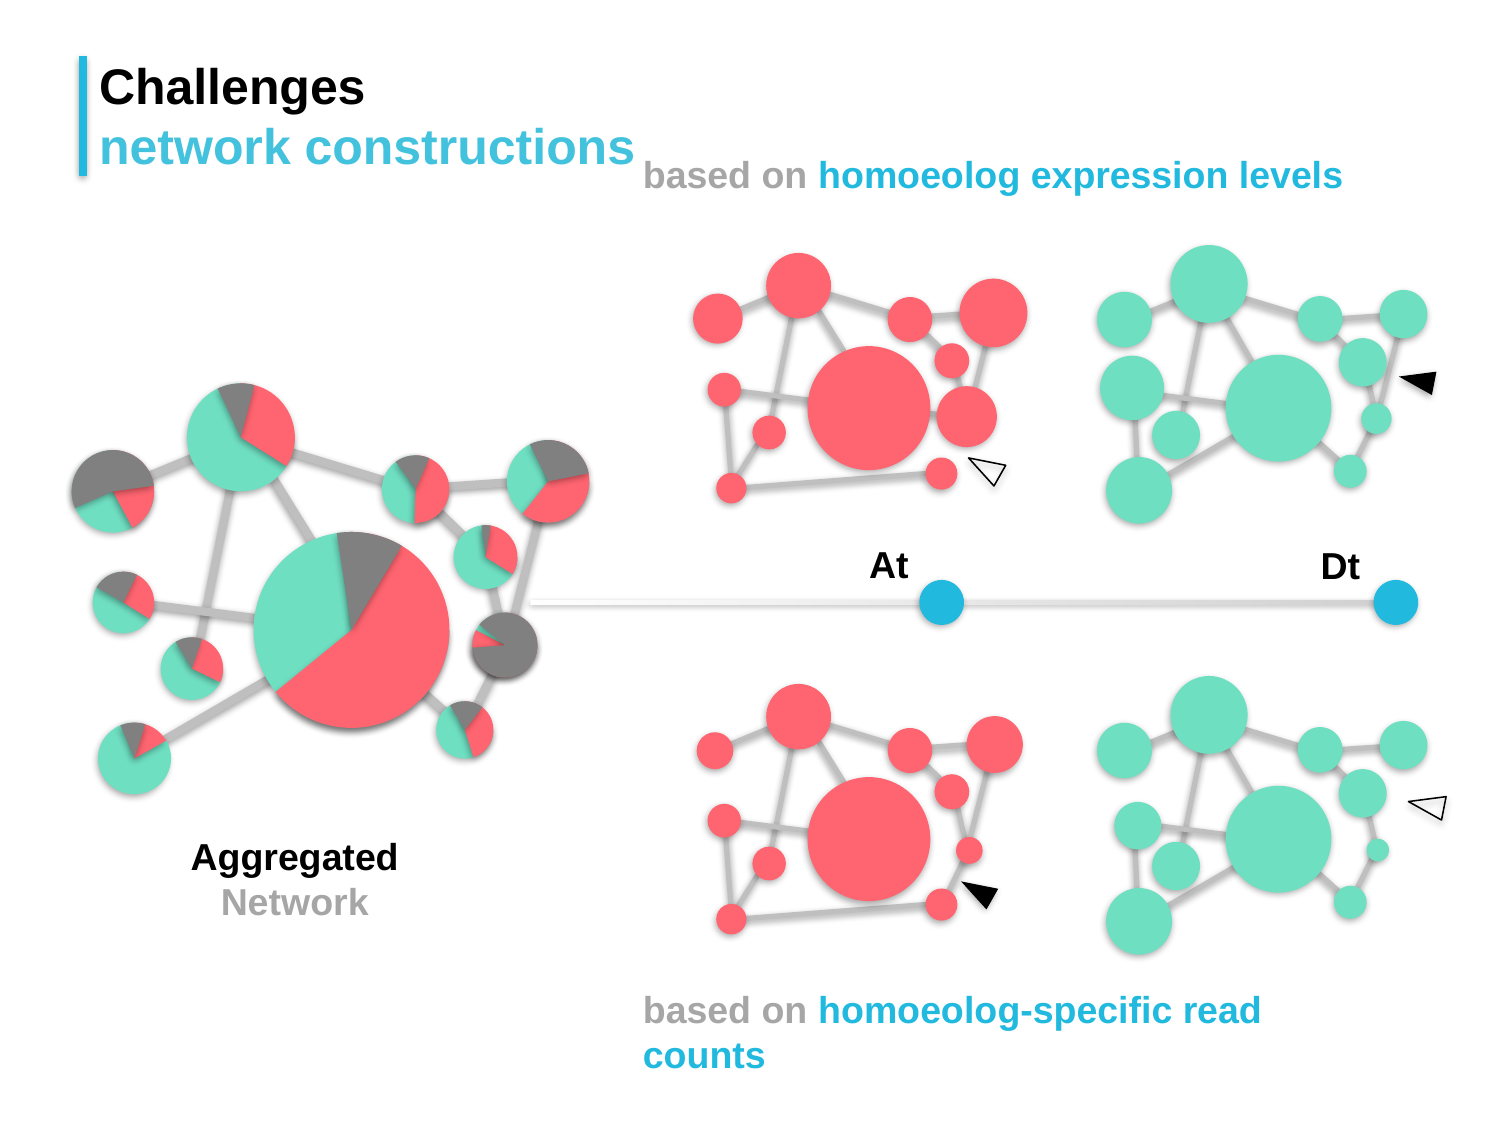

Challenges
network constructions

based on homoeolog expression levels

At
Dt

Aggregated Network
based on homoeolog-specific read counts